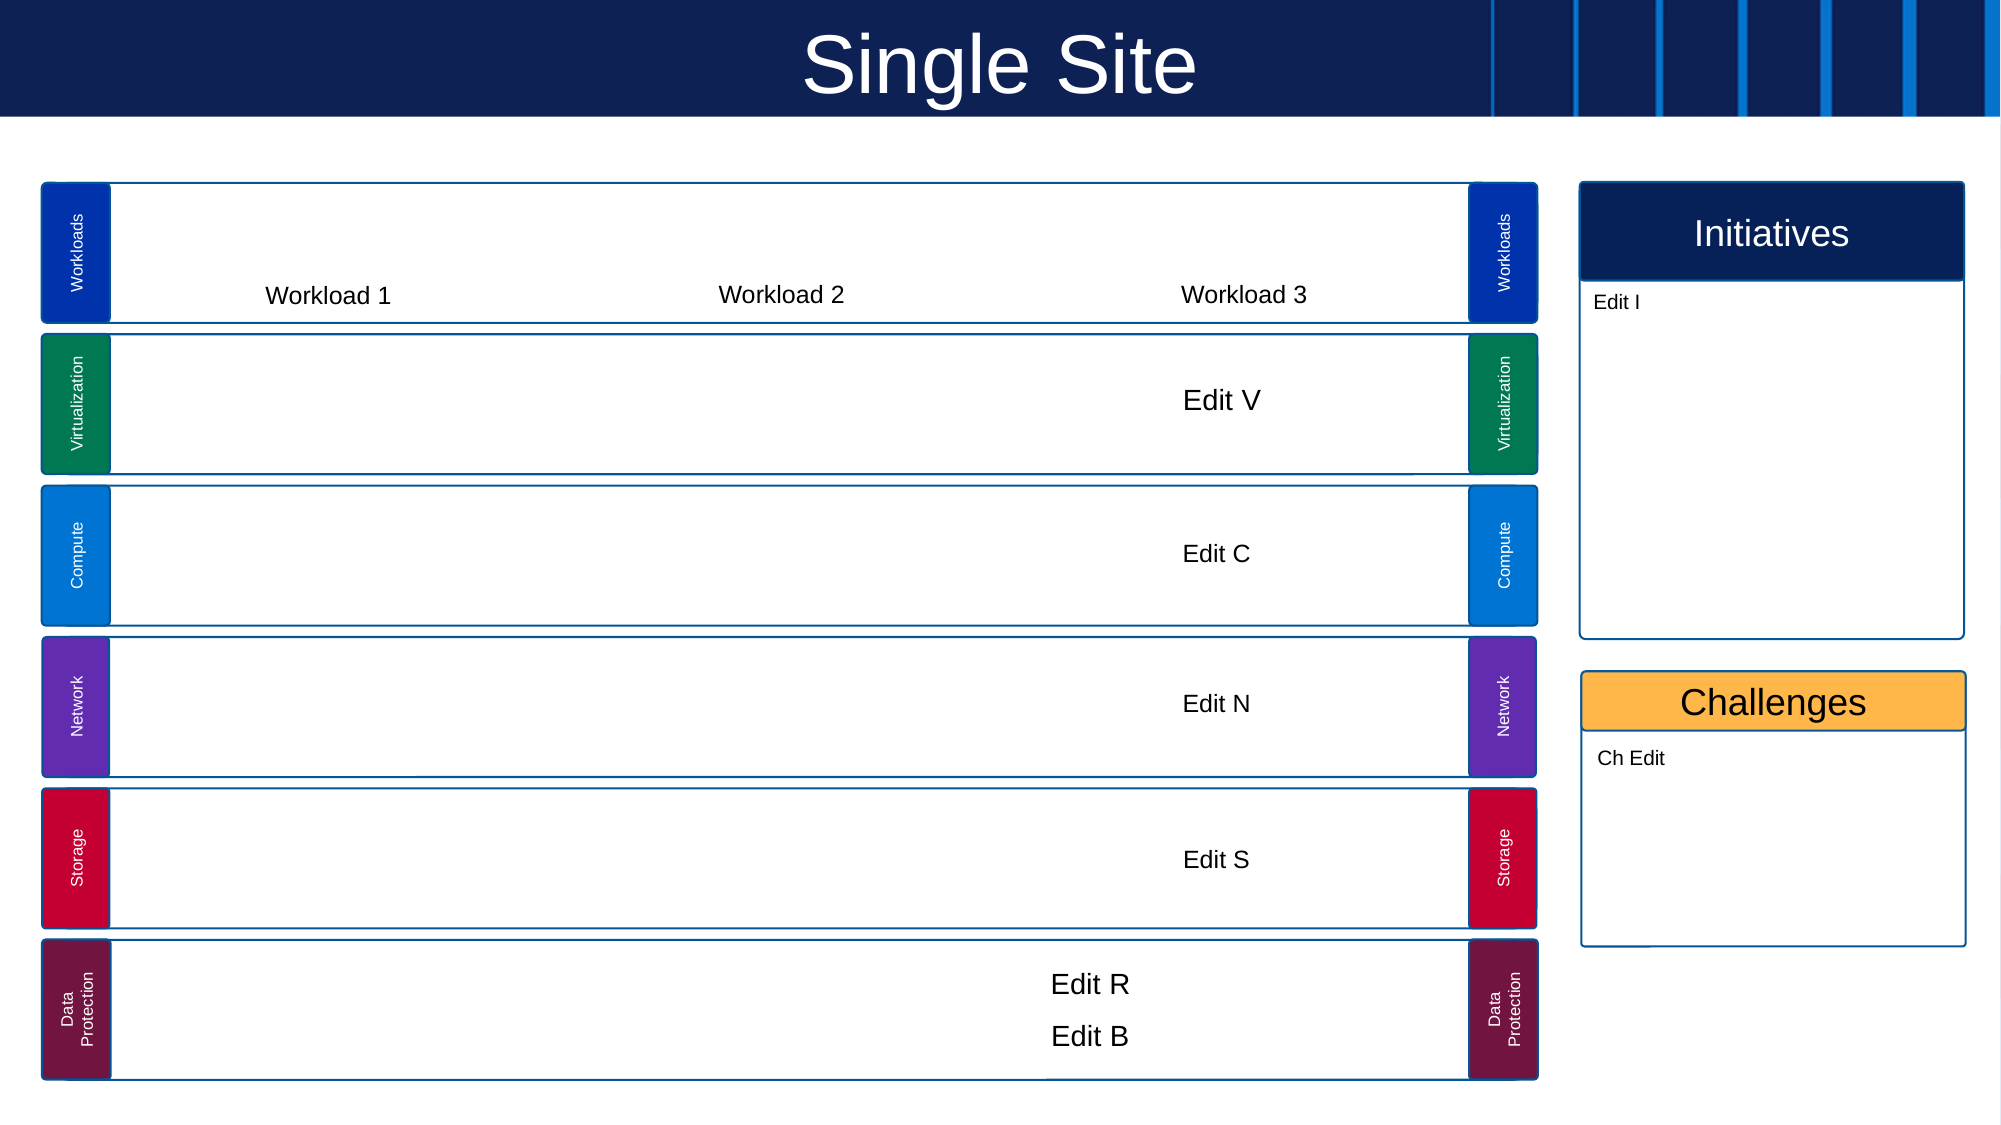

# Single Site

Initiatives

Workloads
Workloads

Virtualization

Compute
Network

Storage
Data Protection

Workload 2
Workload 3
Workload 1
Edit I
Virtualization
Edit V
Compute
Edit C

Network
Challenges

Edit N
Ch Edit
Storage
Edit S
Data Protection
Edit R
Edit B